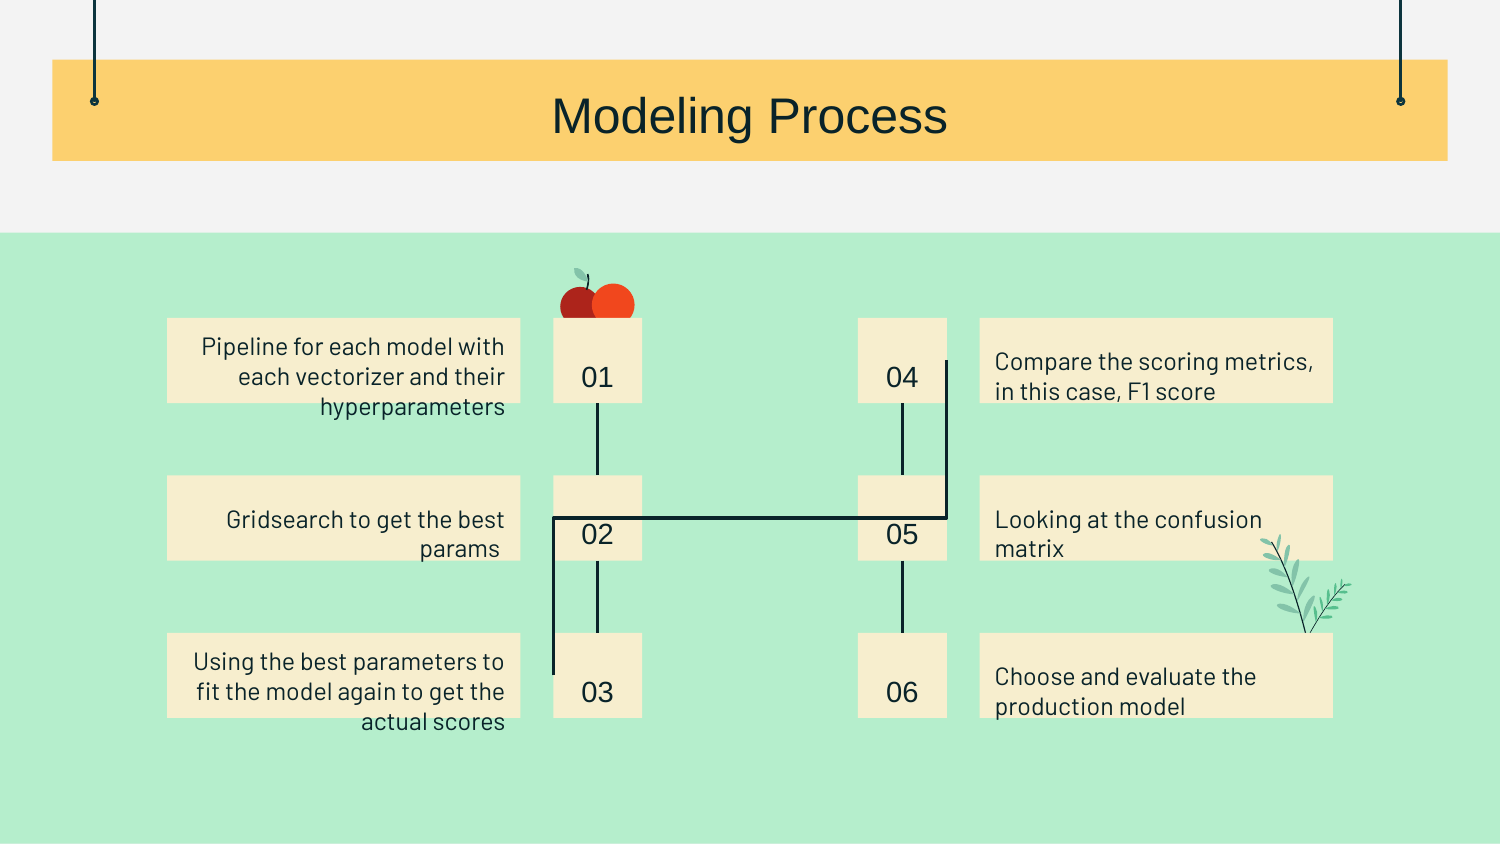

# Modeling Process

01
04
Pipeline for each model with each vectorizer and their hyperparameters
Compare the scoring metrics, in this case, F1 score
Gridsearch to get the best params
02
05
Looking at the confusion matrix

Choose and evaluate the production model
Using the best parameters to fit the model again to get the actual scores
03
06